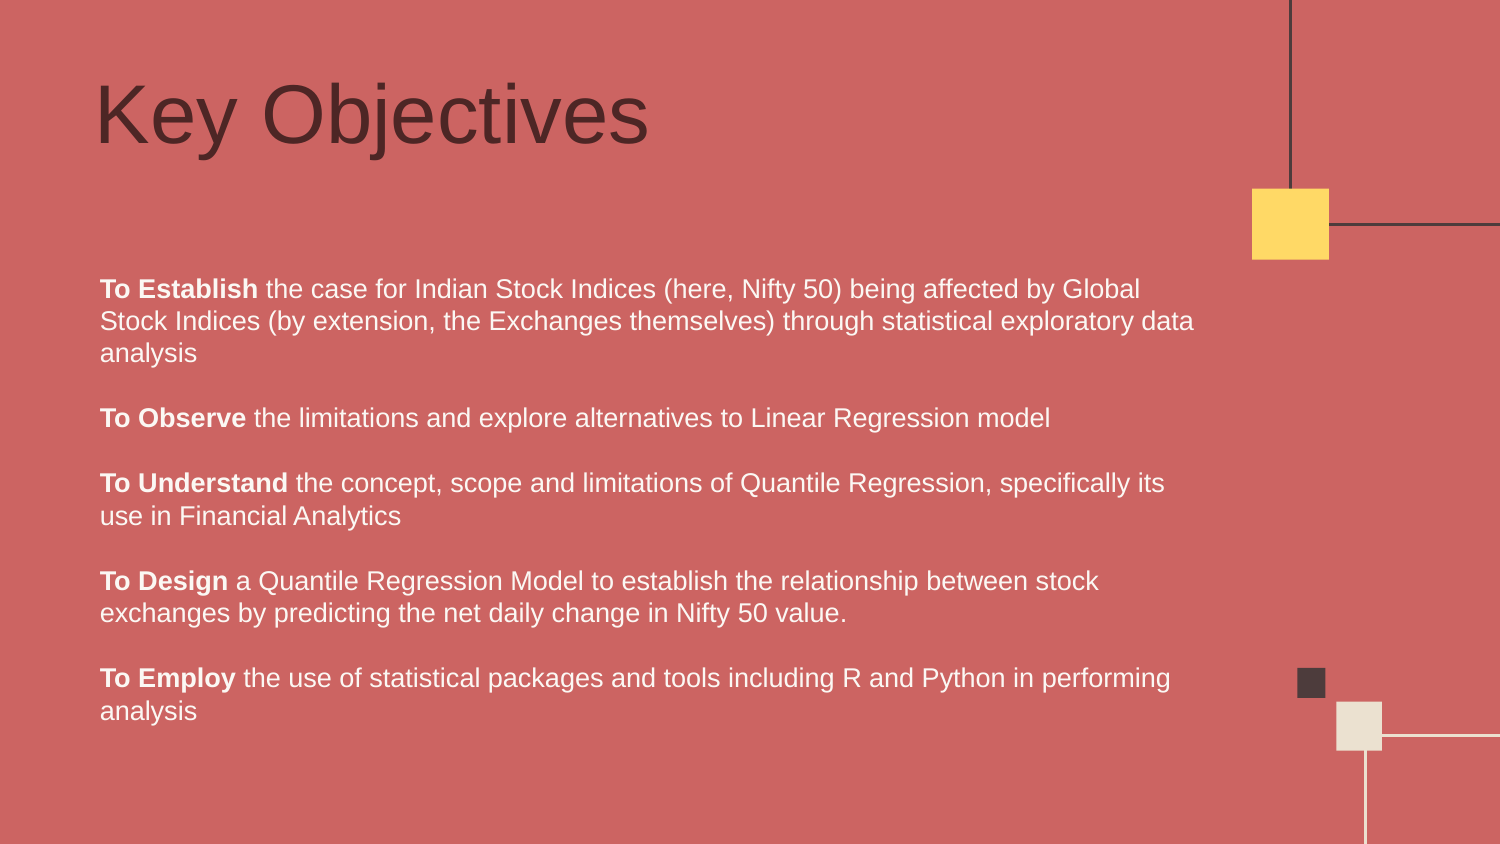

# Key Objectives
To Establish the case for Indian Stock Indices (here, Nifty 50) being affected by Global Stock Indices (by extension, the Exchanges themselves) through statistical exploratory data analysis

To Observe the limitations and explore alternatives to Linear Regression model

To Understand the concept, scope and limitations of Quantile Regression, specifically its use in Financial Analytics

To Design a Quantile Regression Model to establish the relationship between stock exchanges by predicting the net daily change in Nifty 50 value.

To Employ the use of statistical packages and tools including R and Python in performing analysis